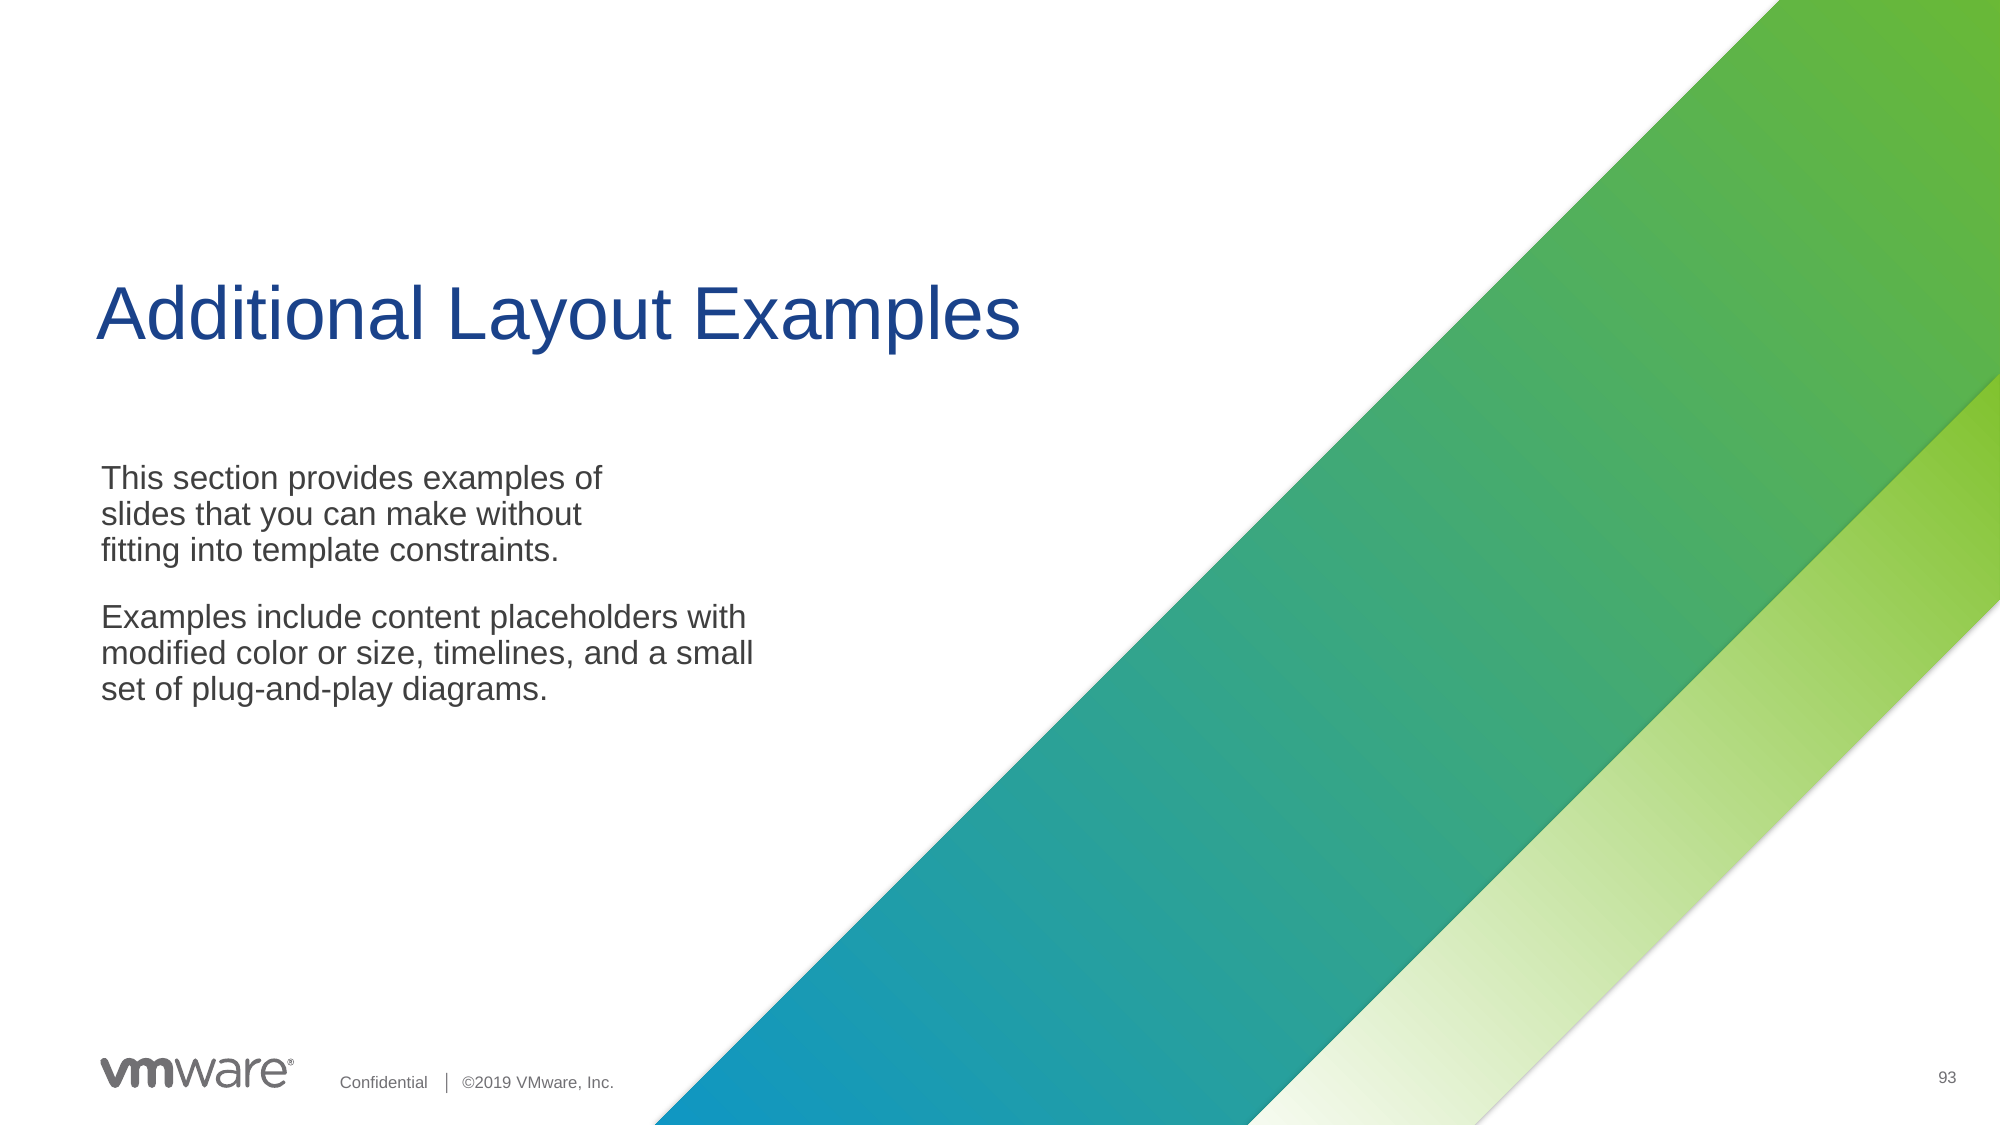

# Additional Layout Examples
This section provides examples of
slides that you can make without
fitting into template constraints.
Examples include content placeholders with modified color or size, timelines, and a small set of plug-and-play diagrams.